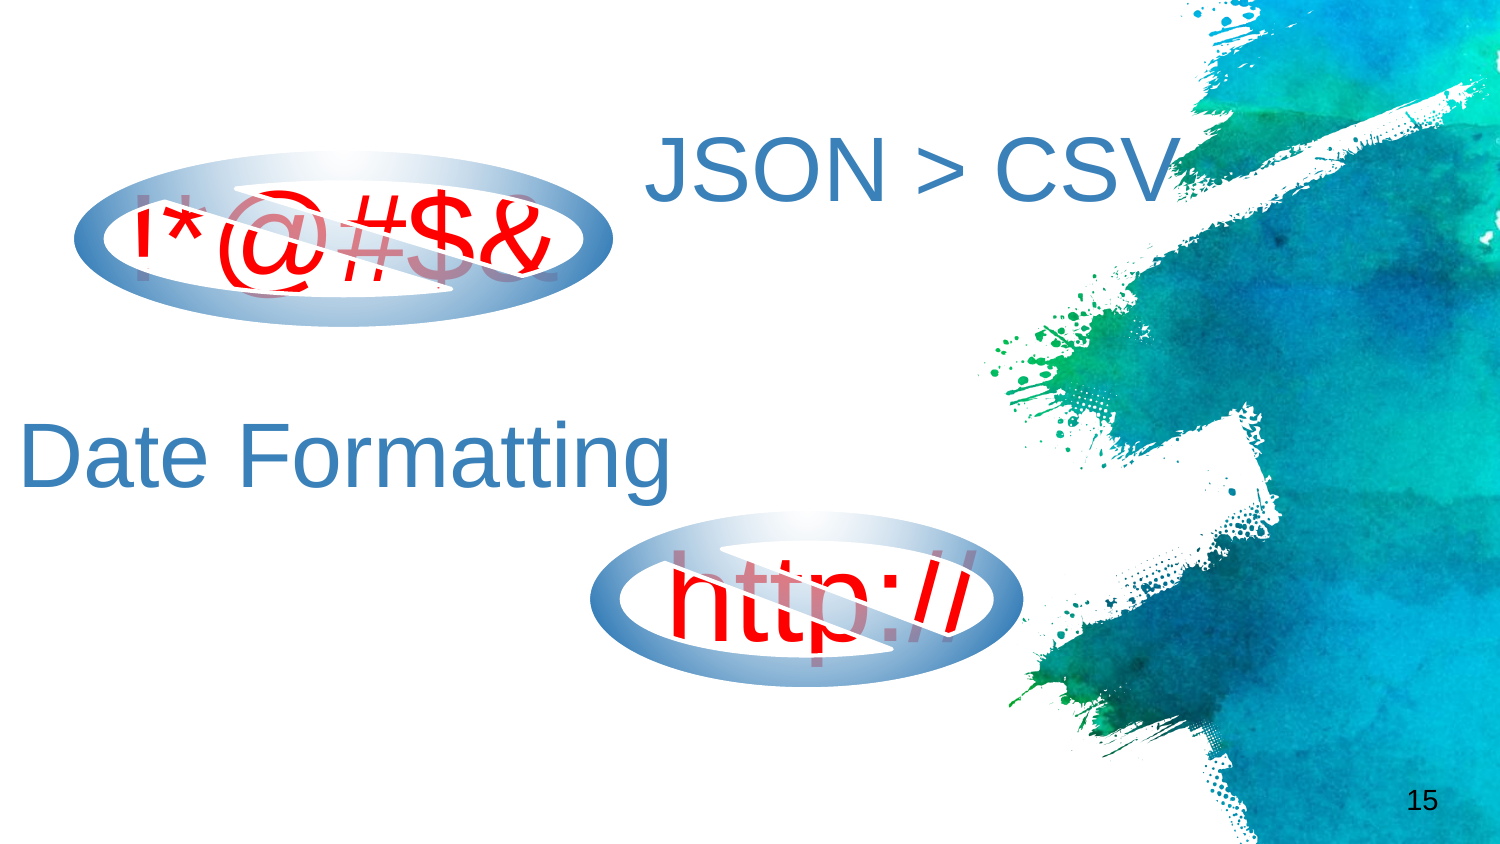

JSON > CSV

!*@#$&
Date Formatting

http://
15